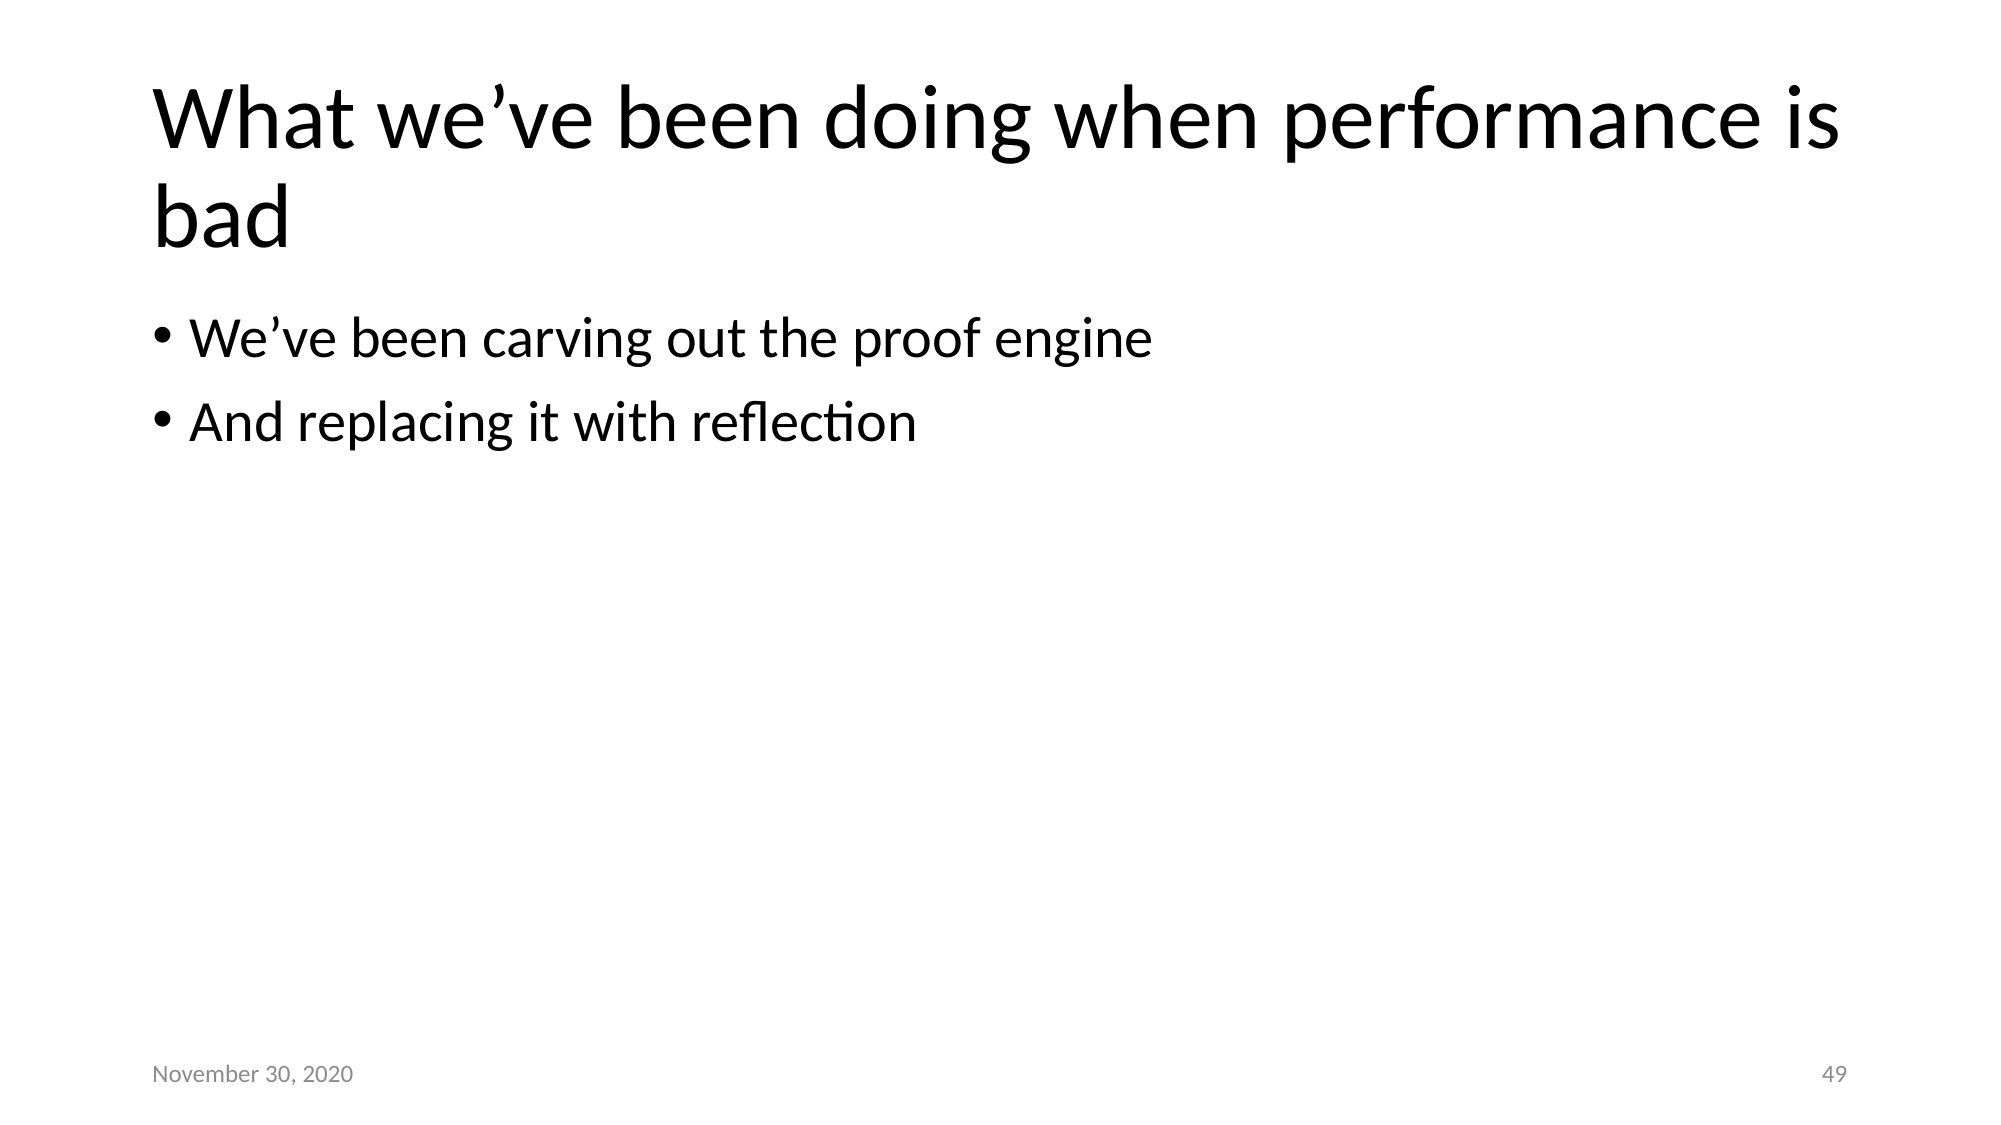

# What we’ve been doing when performance is bad
We’ve been carving out the proof engine
And replacing it with reflection

November 30, 2020
49